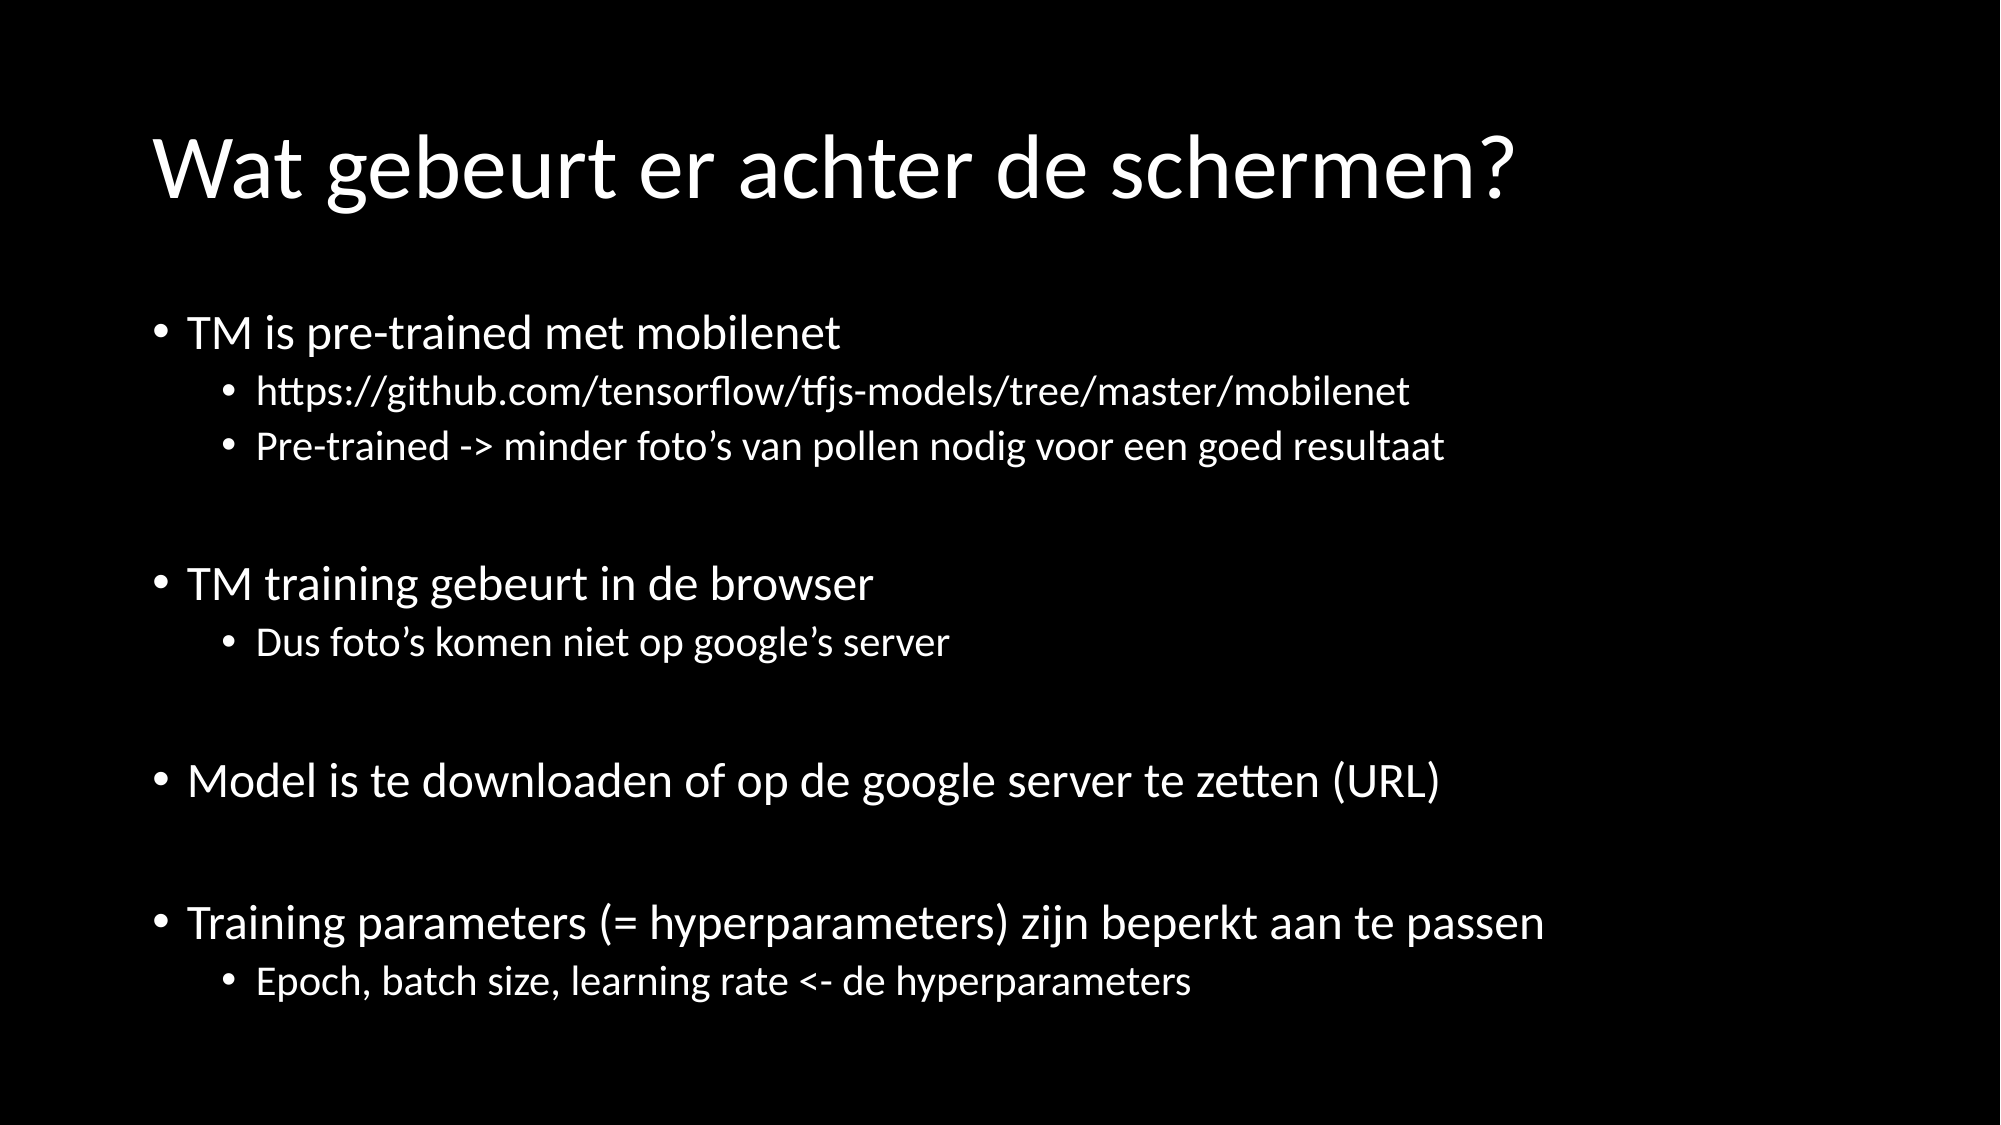

# Wat gebeurt er achter de schermen?
TM is pre-trained met mobilenet
https://github.com/tensorflow/tfjs-models/tree/master/mobilenet
Pre-trained -> minder foto’s van pollen nodig voor een goed resultaat

TM training gebeurt in de browser
Dus foto’s komen niet op google’s server

Model is te downloaden of op de google server te zetten (URL)

Training parameters (= hyperparameters) zijn beperkt aan te passen
Epoch, batch size, learning rate <- de hyperparameters